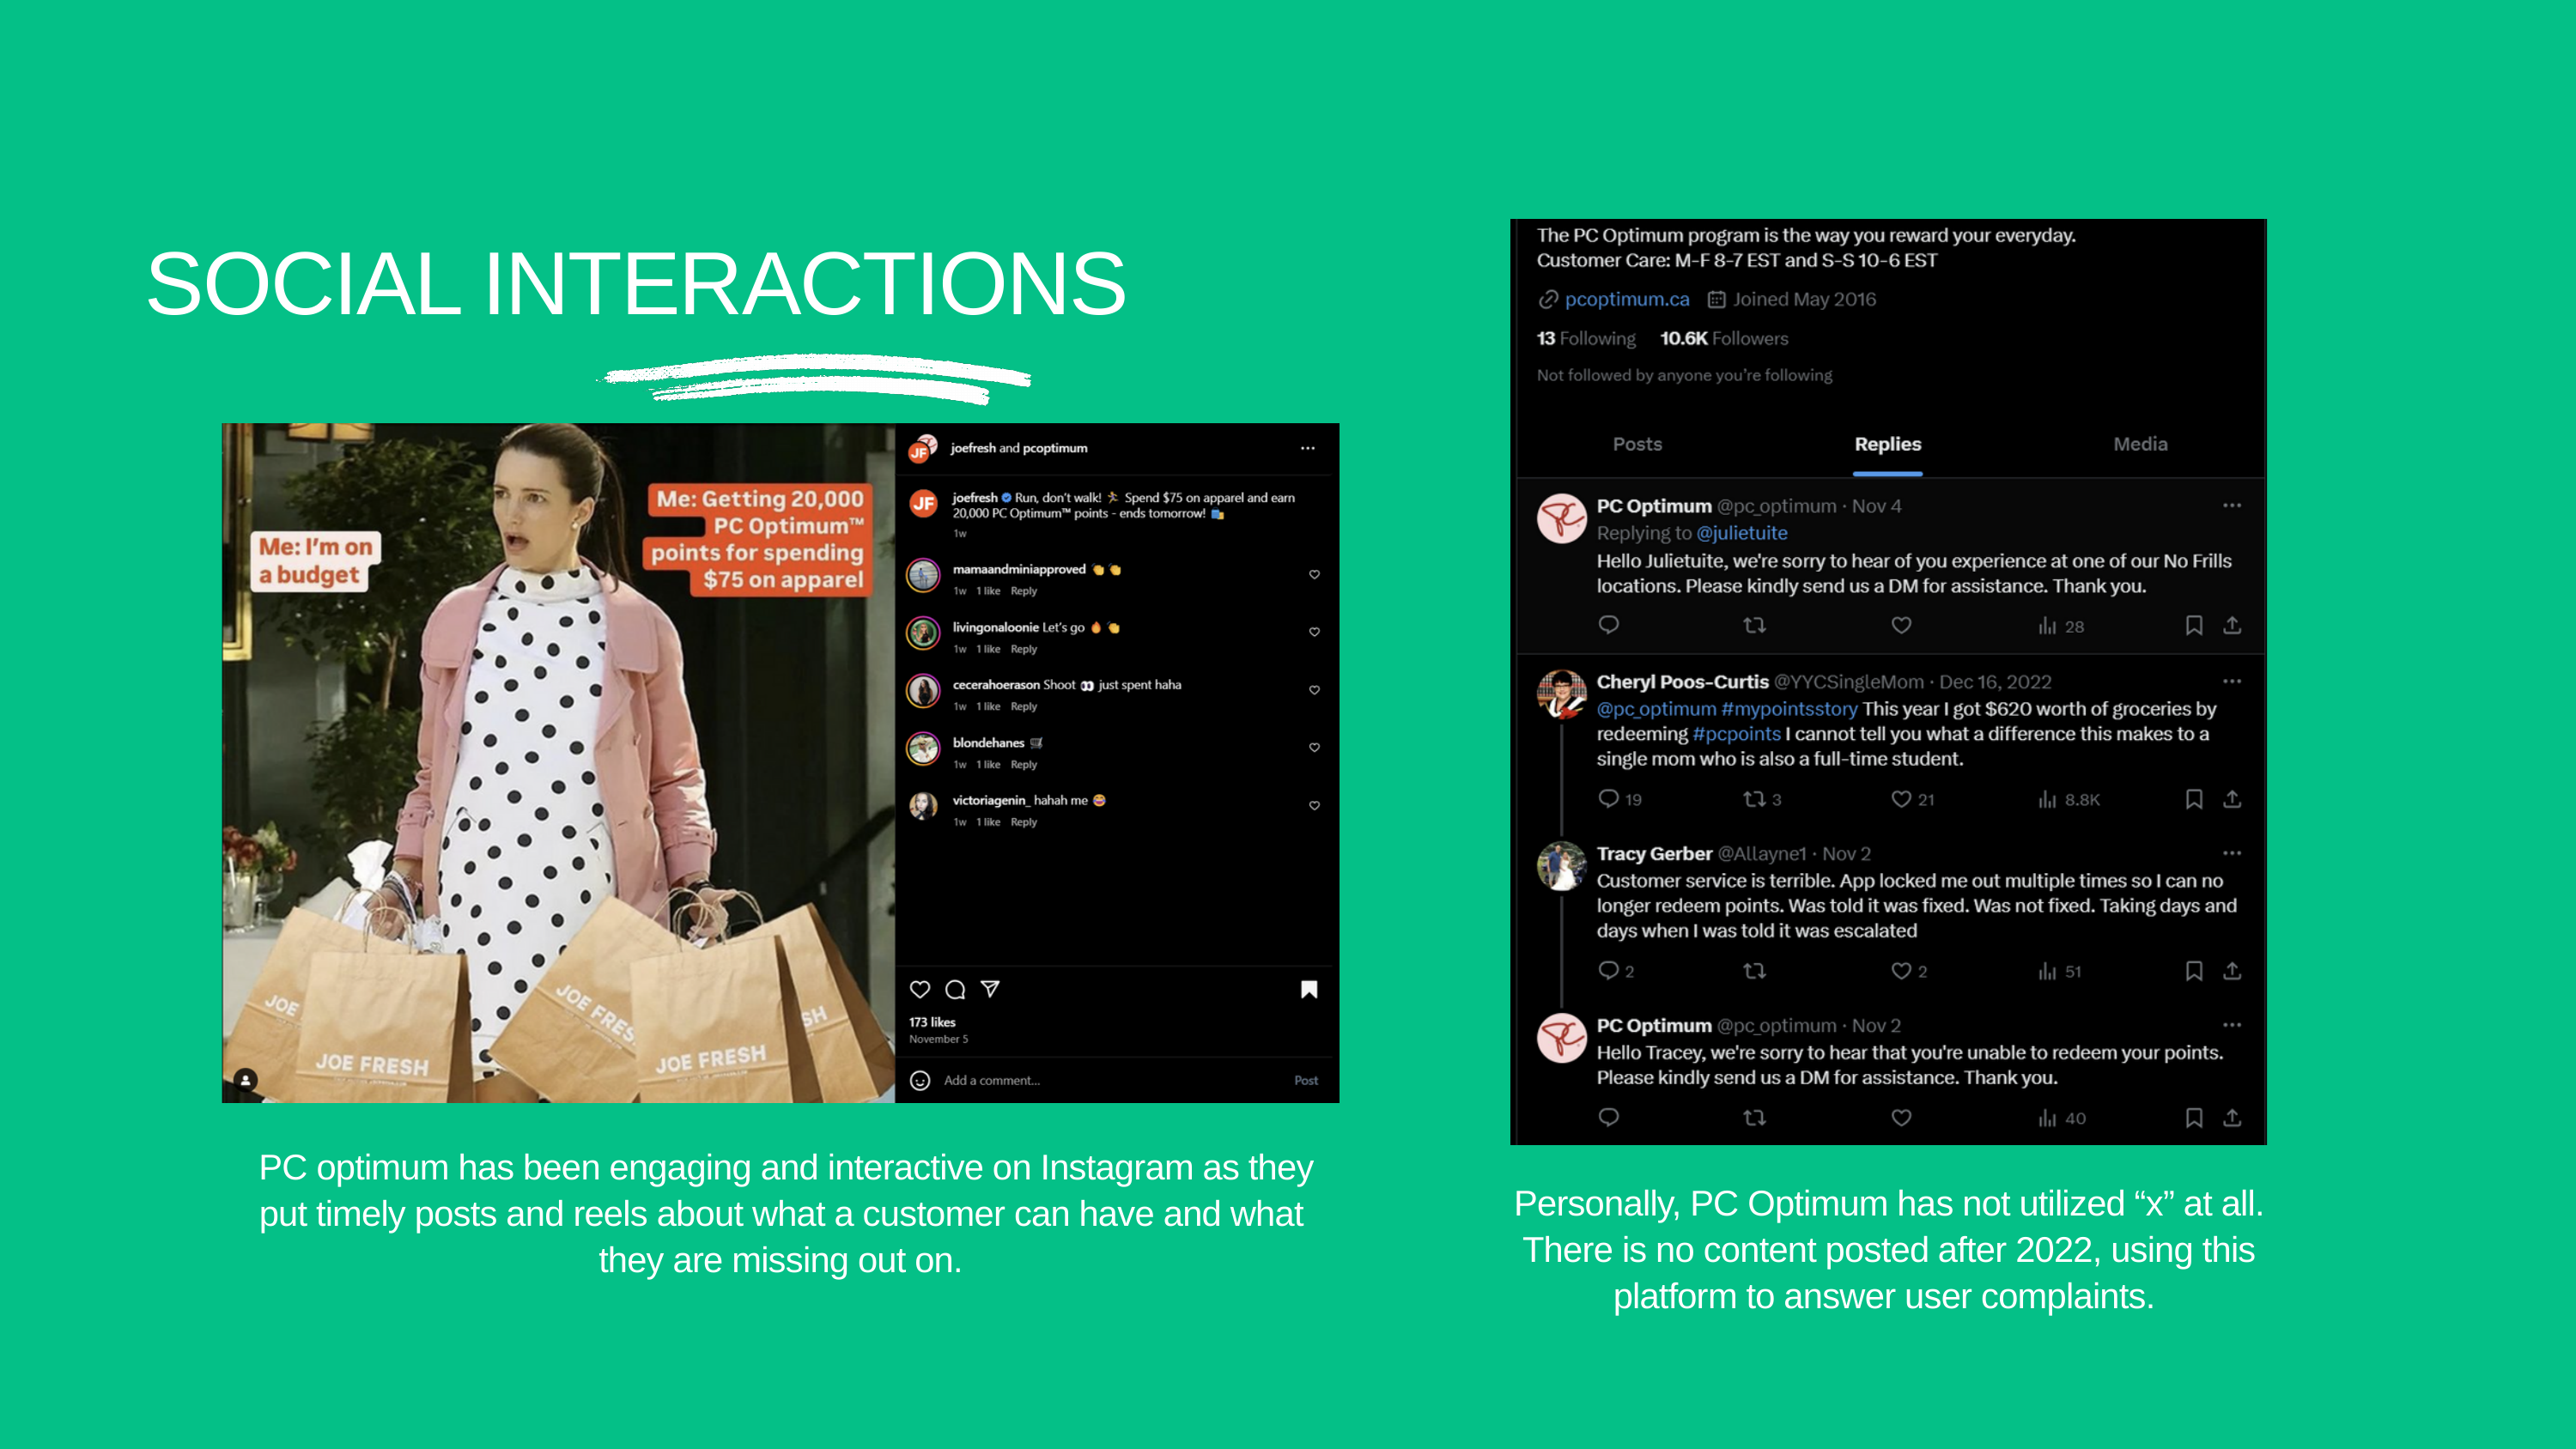

SOCIAL INTERACTIONS

 PC optimum has been engaging and interactive on Instagram as they put timely posts and reels about what a customer can have and what they are missing out on.
Personally, PC Optimum has not utilized “x” at all. There is no content posted after 2022, using this platform to answer user complaints.